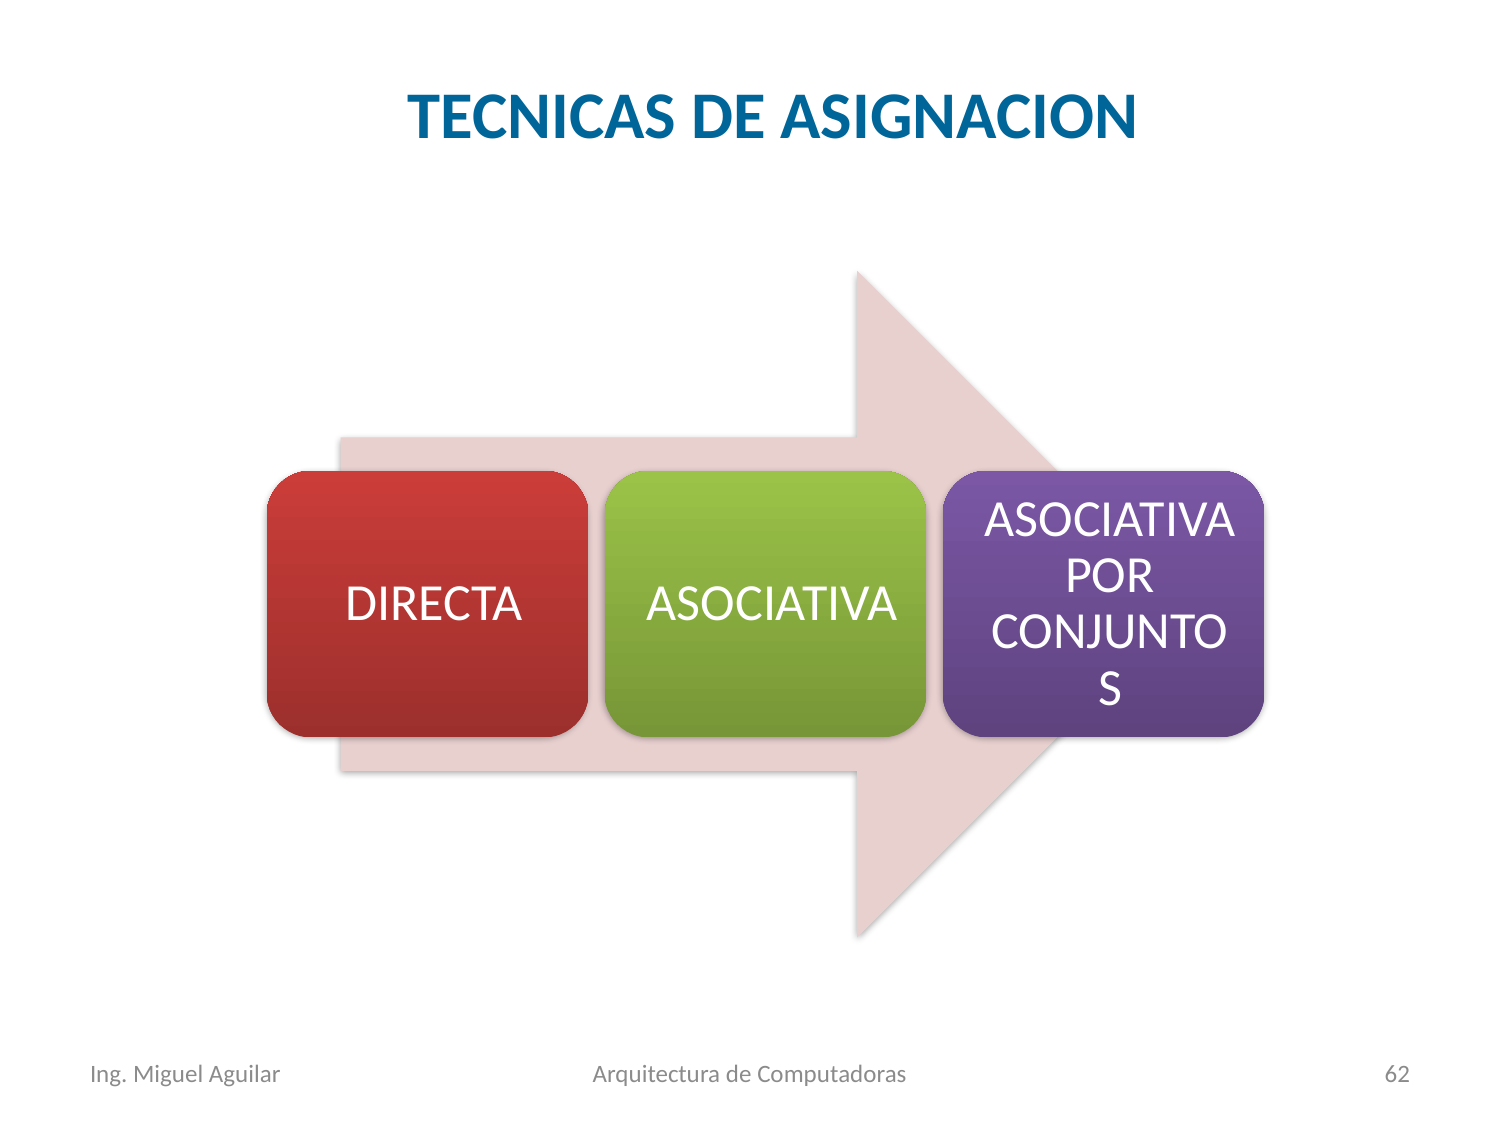

TECNICAS DE ASIGNACION
DIRECTA
ASOCIATIVA
ASOCIATIVA POR CONJUNTOS
Ing. Miguel Aguilar
Arquitectura de Computadoras
62